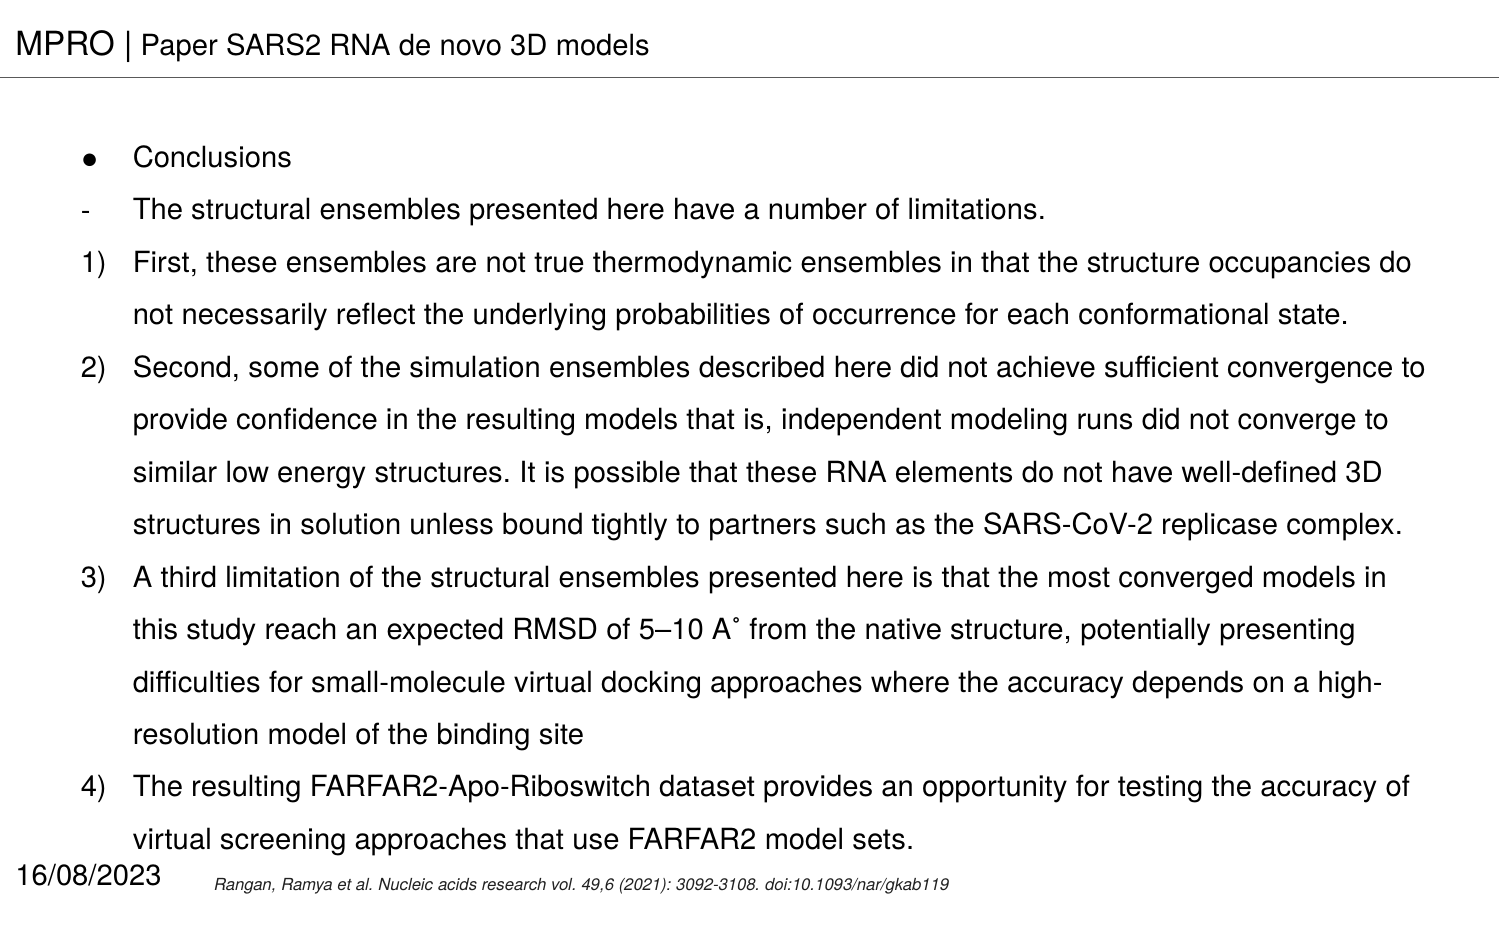

MPRO | Paper SARS2 RNA de novo 3D models
Conclusions
The structural ensembles presented here have a number of limitations.
First, these ensembles are not true thermodynamic ensembles in that the structure occupancies do not necessarily reflect the underlying probabilities of occurrence for each conformational state.
Second, some of the simulation ensembles described here did not achieve sufficient convergence to provide confidence in the resulting models that is, independent modeling runs did not converge to similar low energy structures. It is possible that these RNA elements do not have well-defined 3D structures in solution unless bound tightly to partners such as the SARS-CoV-2 replicase complex.
A third limitation of the structural ensembles presented here is that the most converged models in this study reach an expected RMSD of 5–10 A˚ from the native structure, potentially presenting difficulties for small-molecule virtual docking approaches where the accuracy depends on a high-resolution model of the binding site
The resulting FARFAR2-Apo-Riboswitch dataset provides an opportunity for testing the accuracy of virtual screening approaches that use FARFAR2 model sets.
16/08/2023
Rangan, Ramya et al. Nucleic acids research vol. 49,6 (2021): 3092-3108. doi:10.1093/nar/gkab119